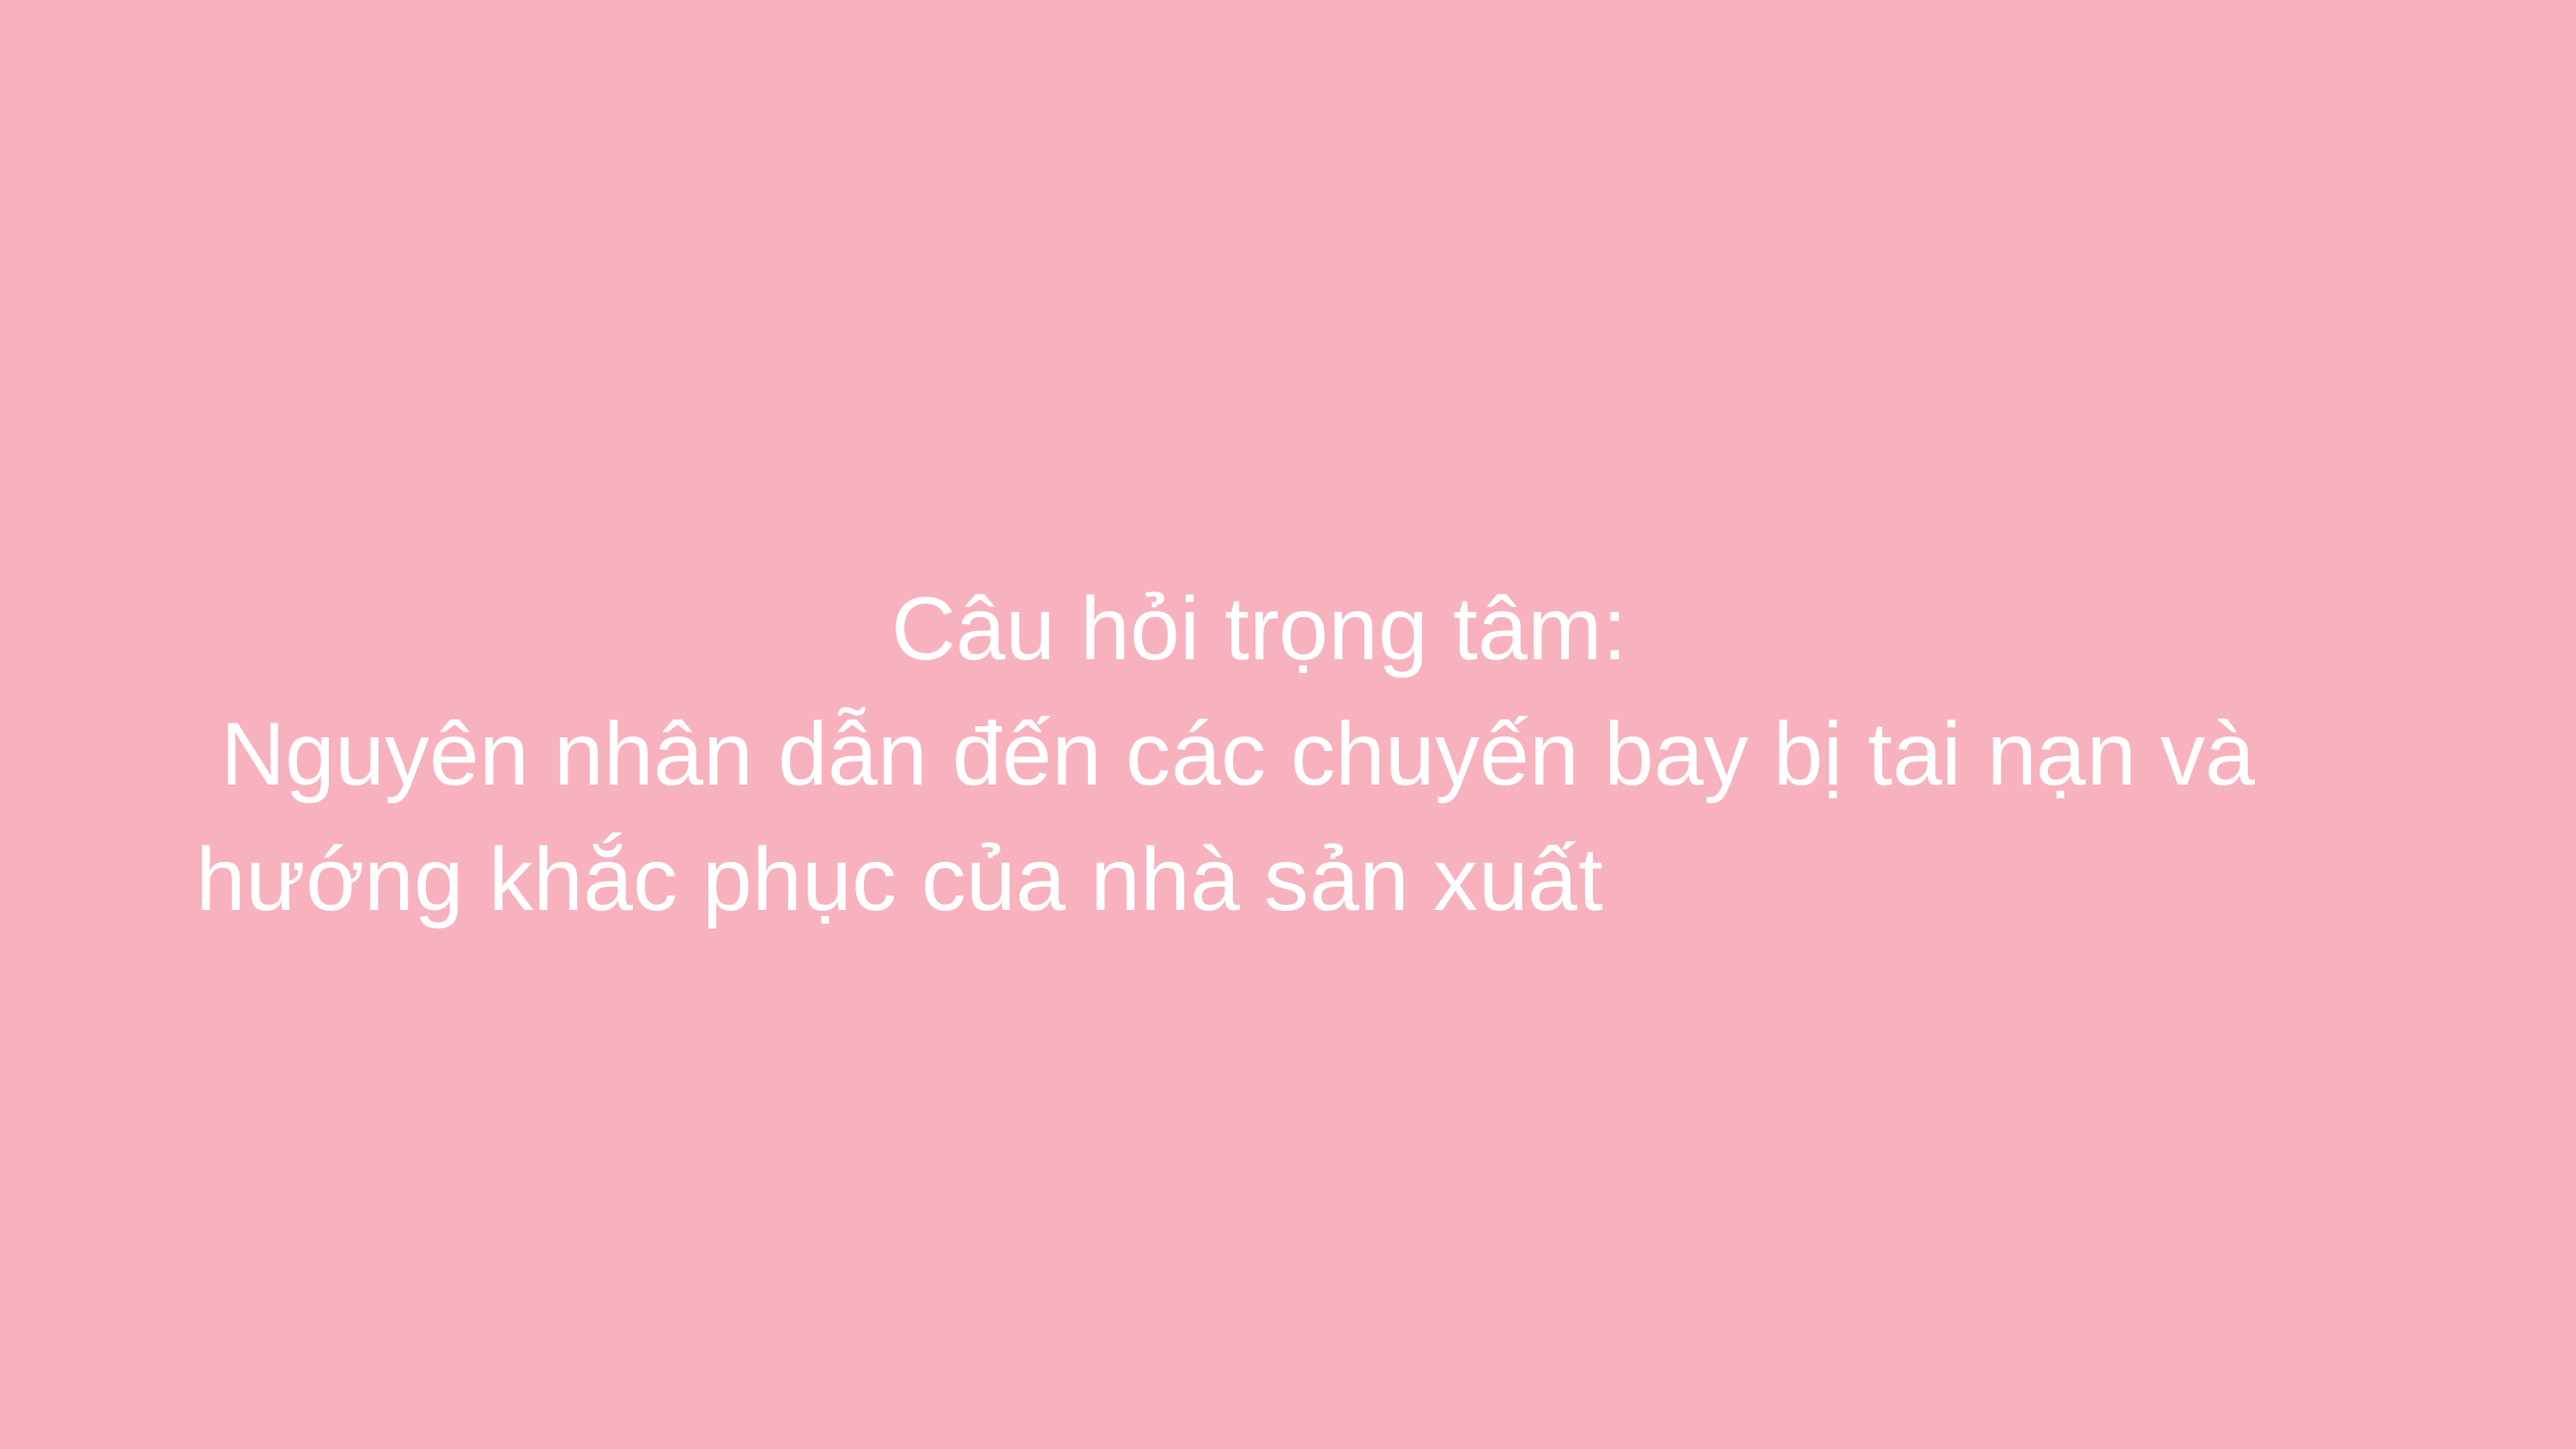

Câu hỏi trọng tâm:
 Nguyên nhân dẫn đến các chuyến bay bị tai nạn và hướng khắc phục của nhà sản xuất